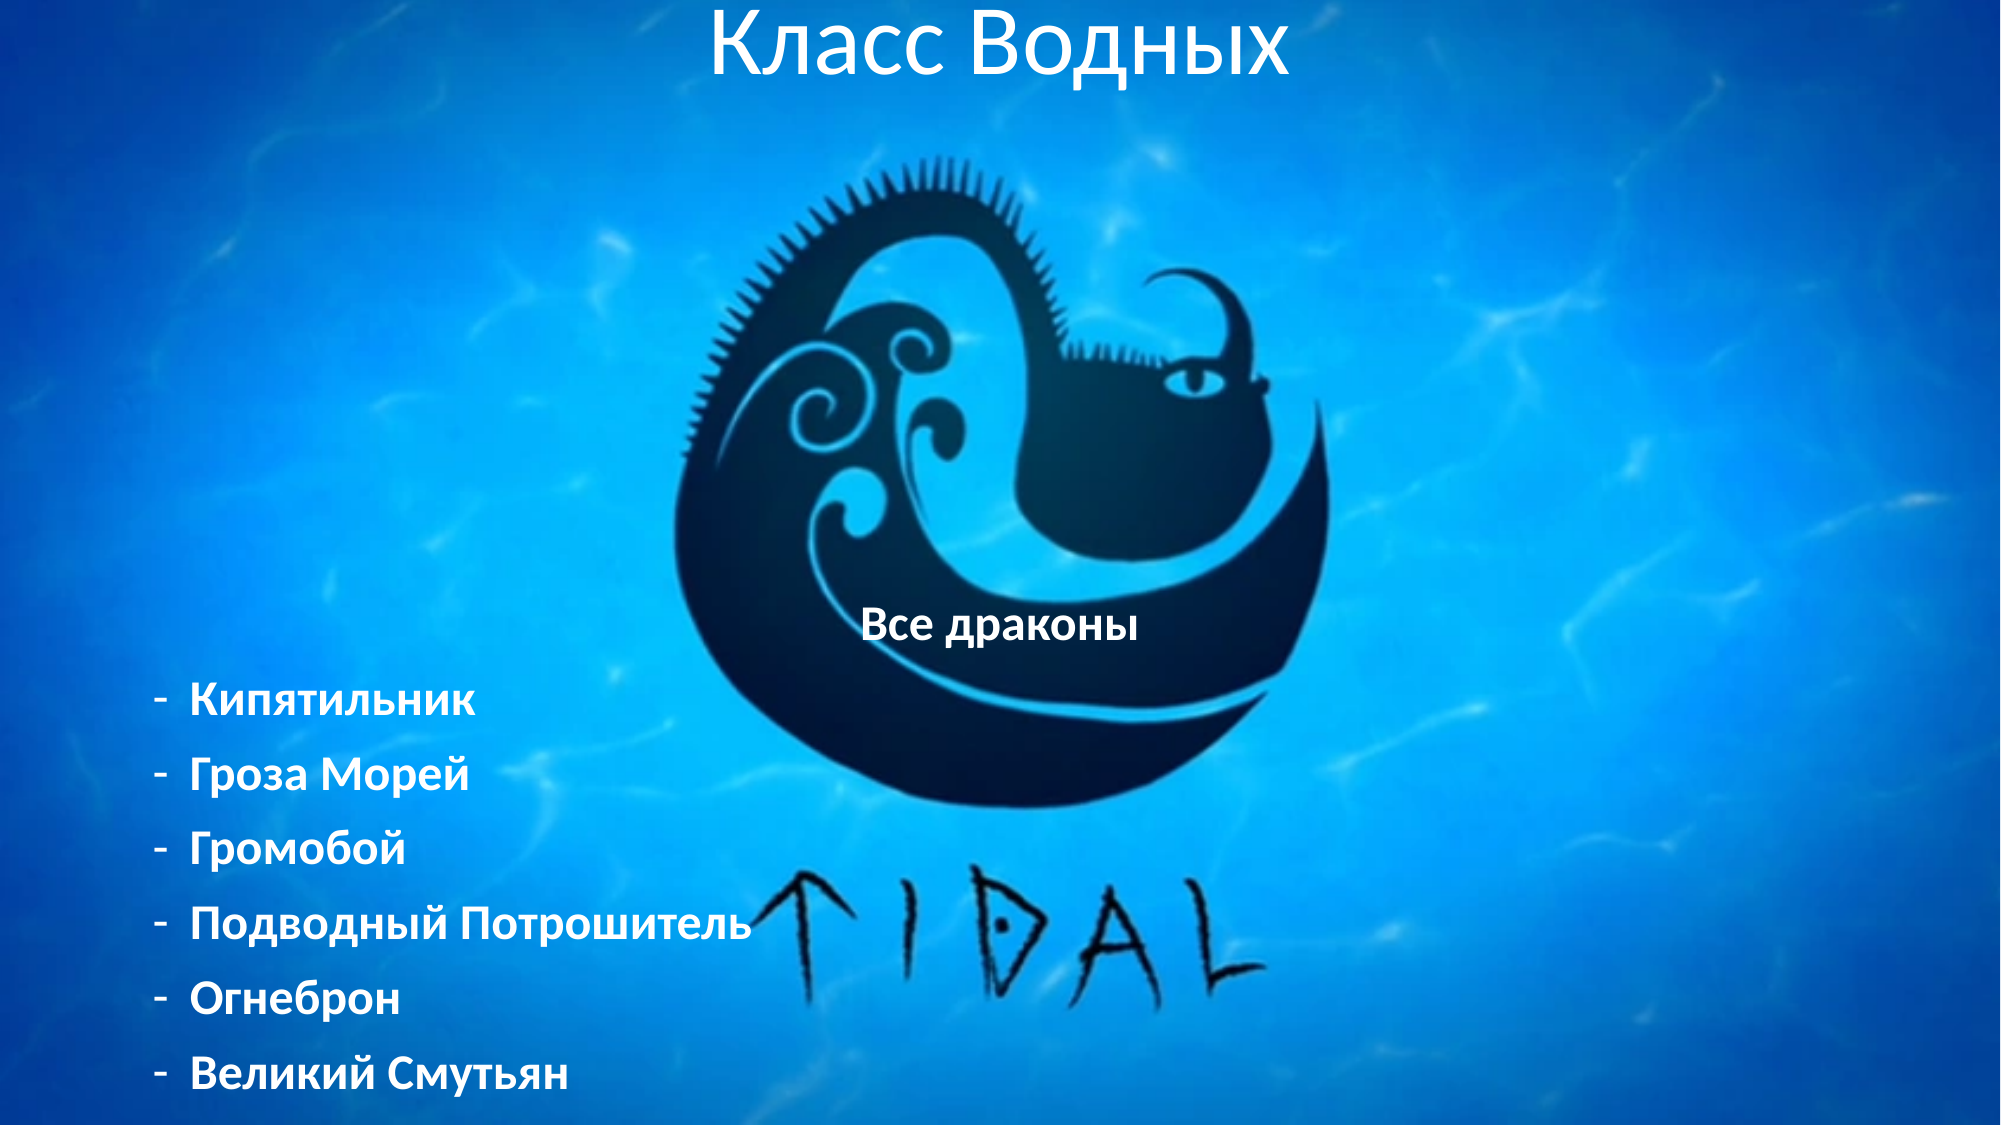

# Класс Водных
Все драконы
Кипятильник
Гроза Морей
Громобой
Подводный Потрошитель
Огнеброн
Великий Смутьян